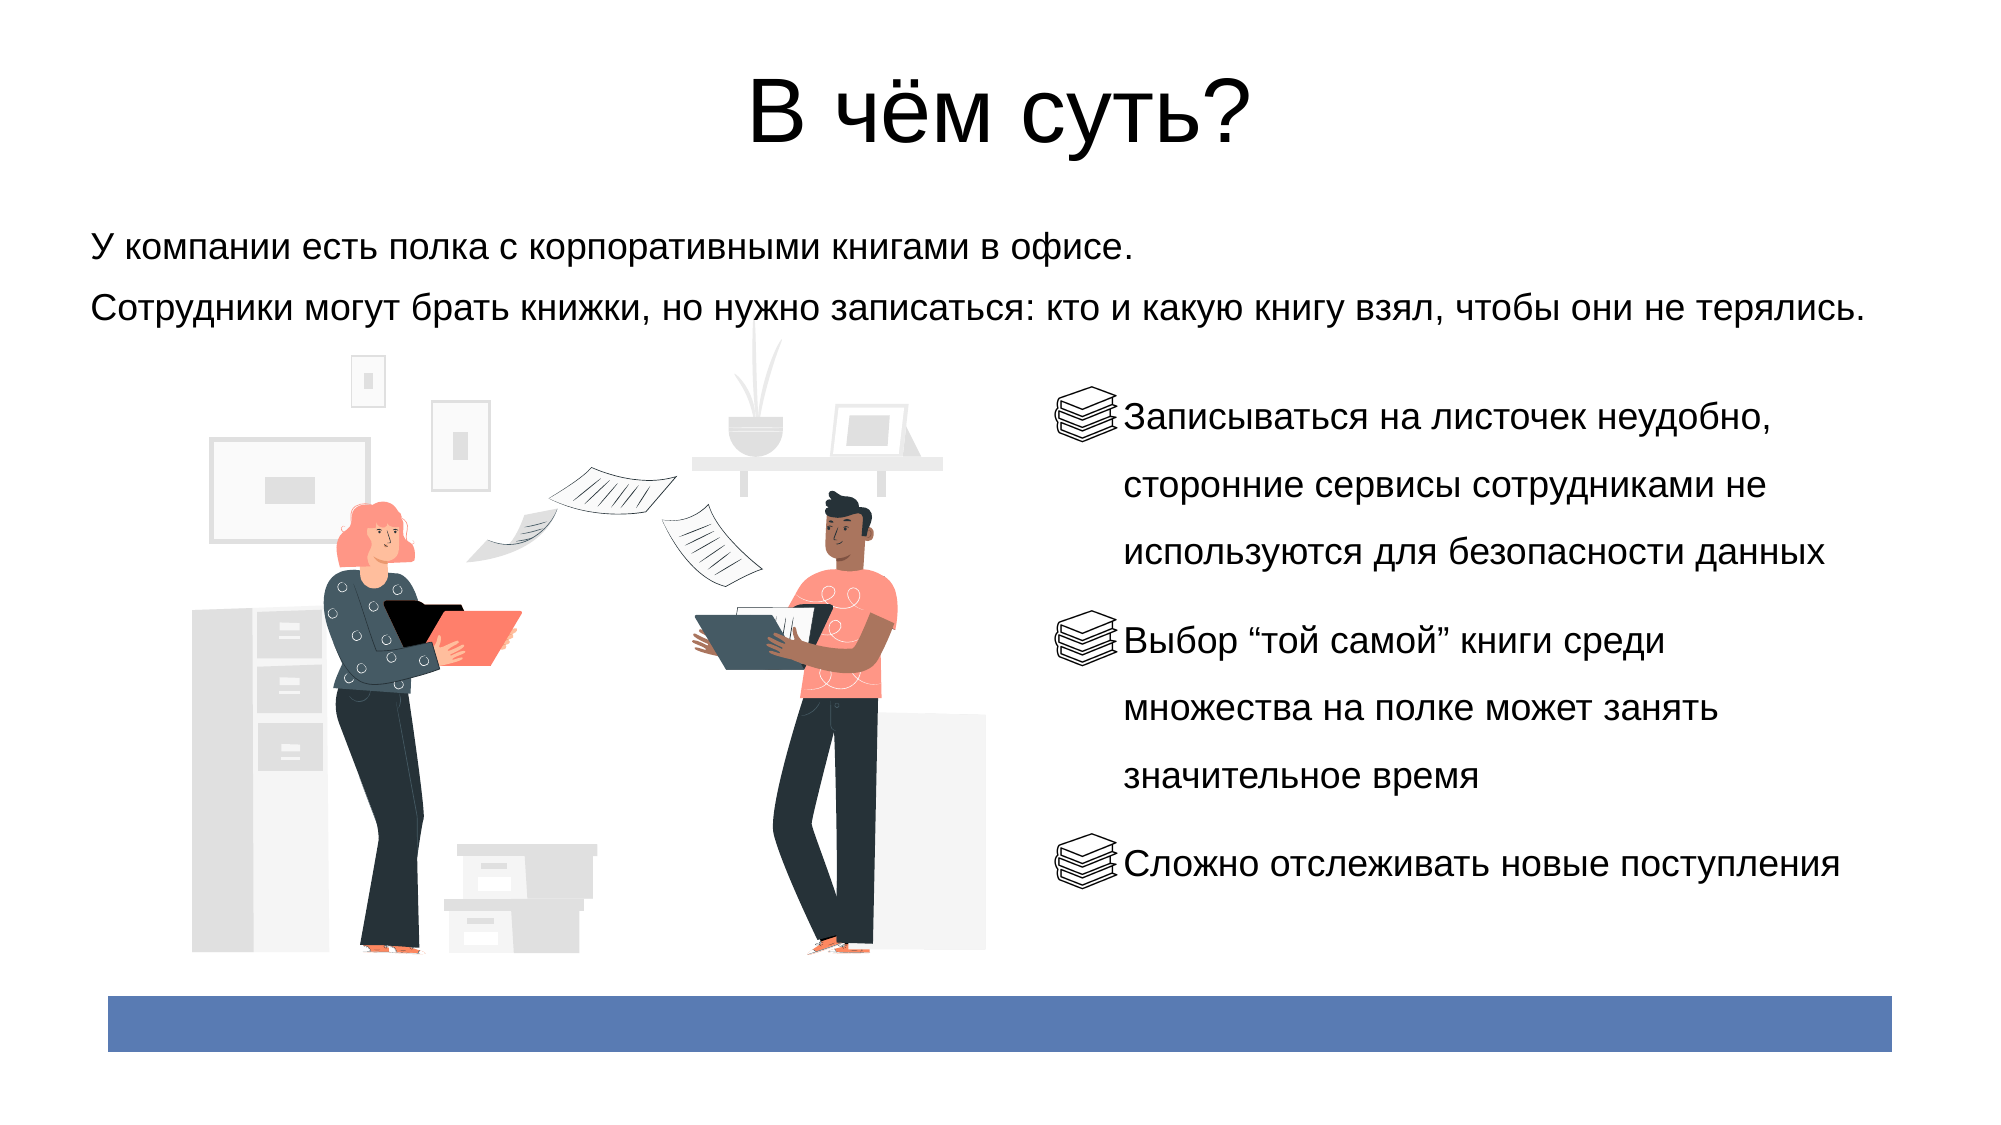

В чём суть?

У компании есть полка с корпоративными книгами в офисе.
Сотрудники могут брать книжки, но нужно записаться: кто и какую книгу взял, чтобы они не терялись.

Записываться на листочек неудобно, сторонние сервисы сотрудниками не используются для безопасности данных
Выбор “той самой” книги среди множества на полке может занять значительное время
Сложно отслеживать новые поступления